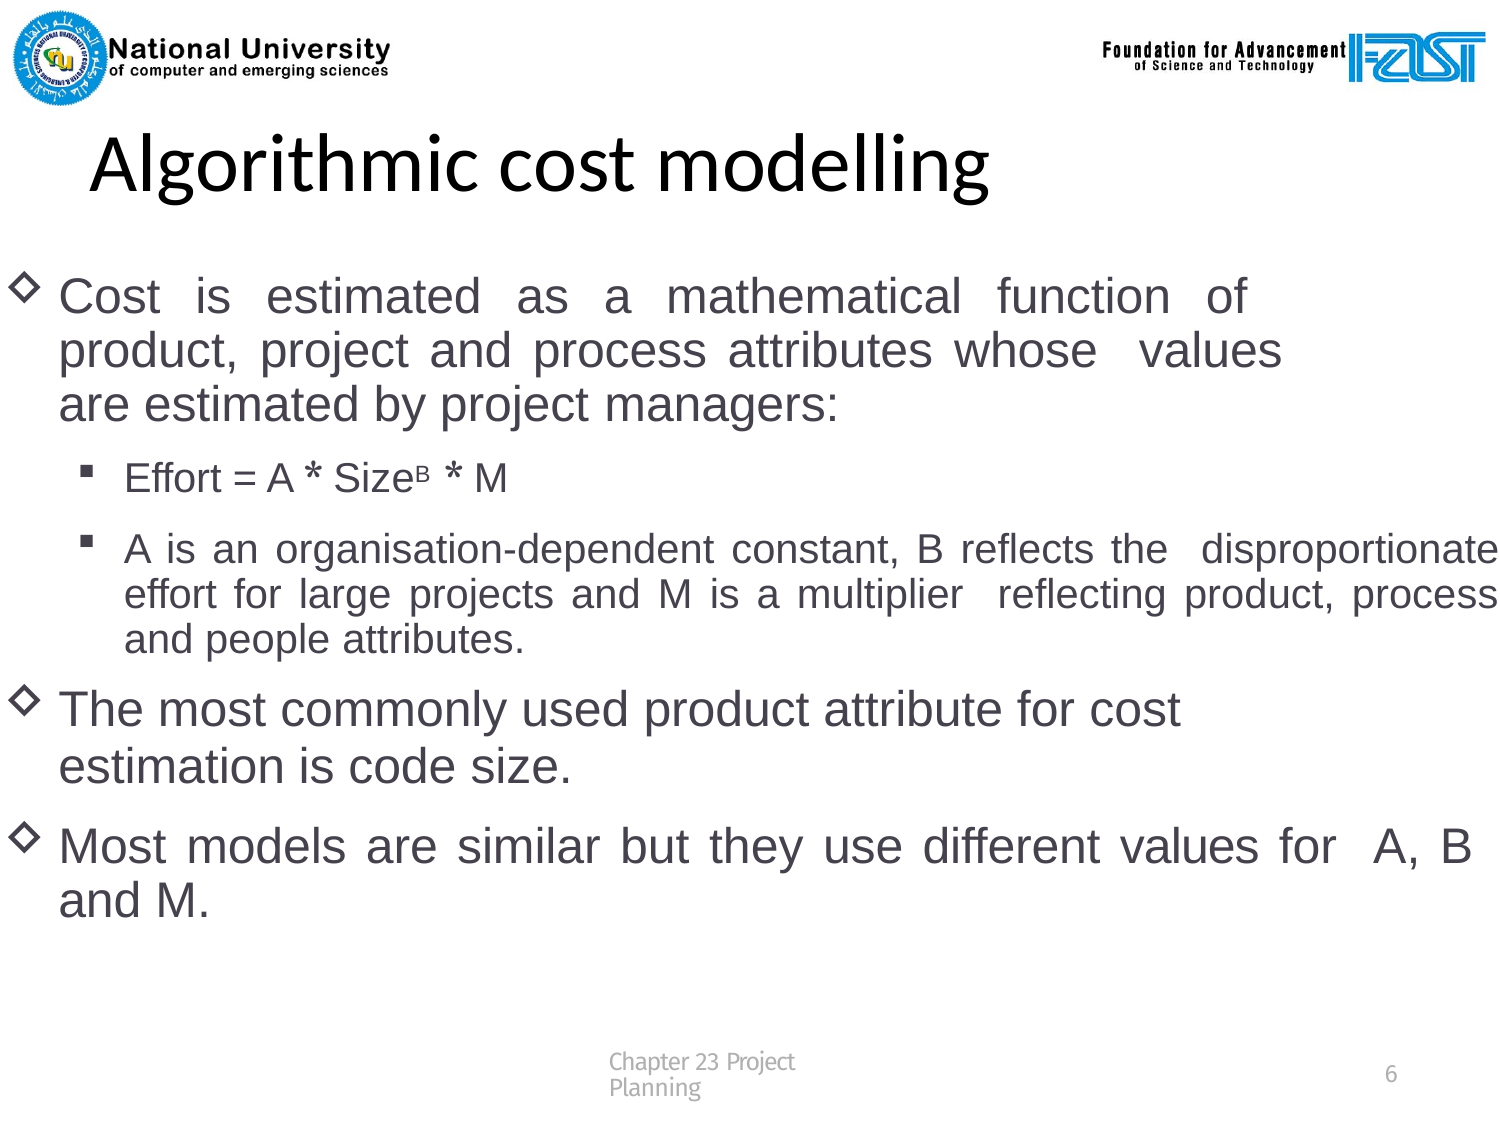

# Algorithmic cost modelling
Cost is estimated as a mathematical function of  product, project and process attributes whose  values are estimated by project managers:
Effort = A * SizeB  * M
A is an organisation-dependent constant, B reflects the  disproportionate effort for large projects and M is a multiplier  reflecting product, process and people attributes.
The most commonly used product attribute for cost
estimation is code size.
Most models are similar but they use different values for  A, B and M.
Chapter 23 Project Planning
6